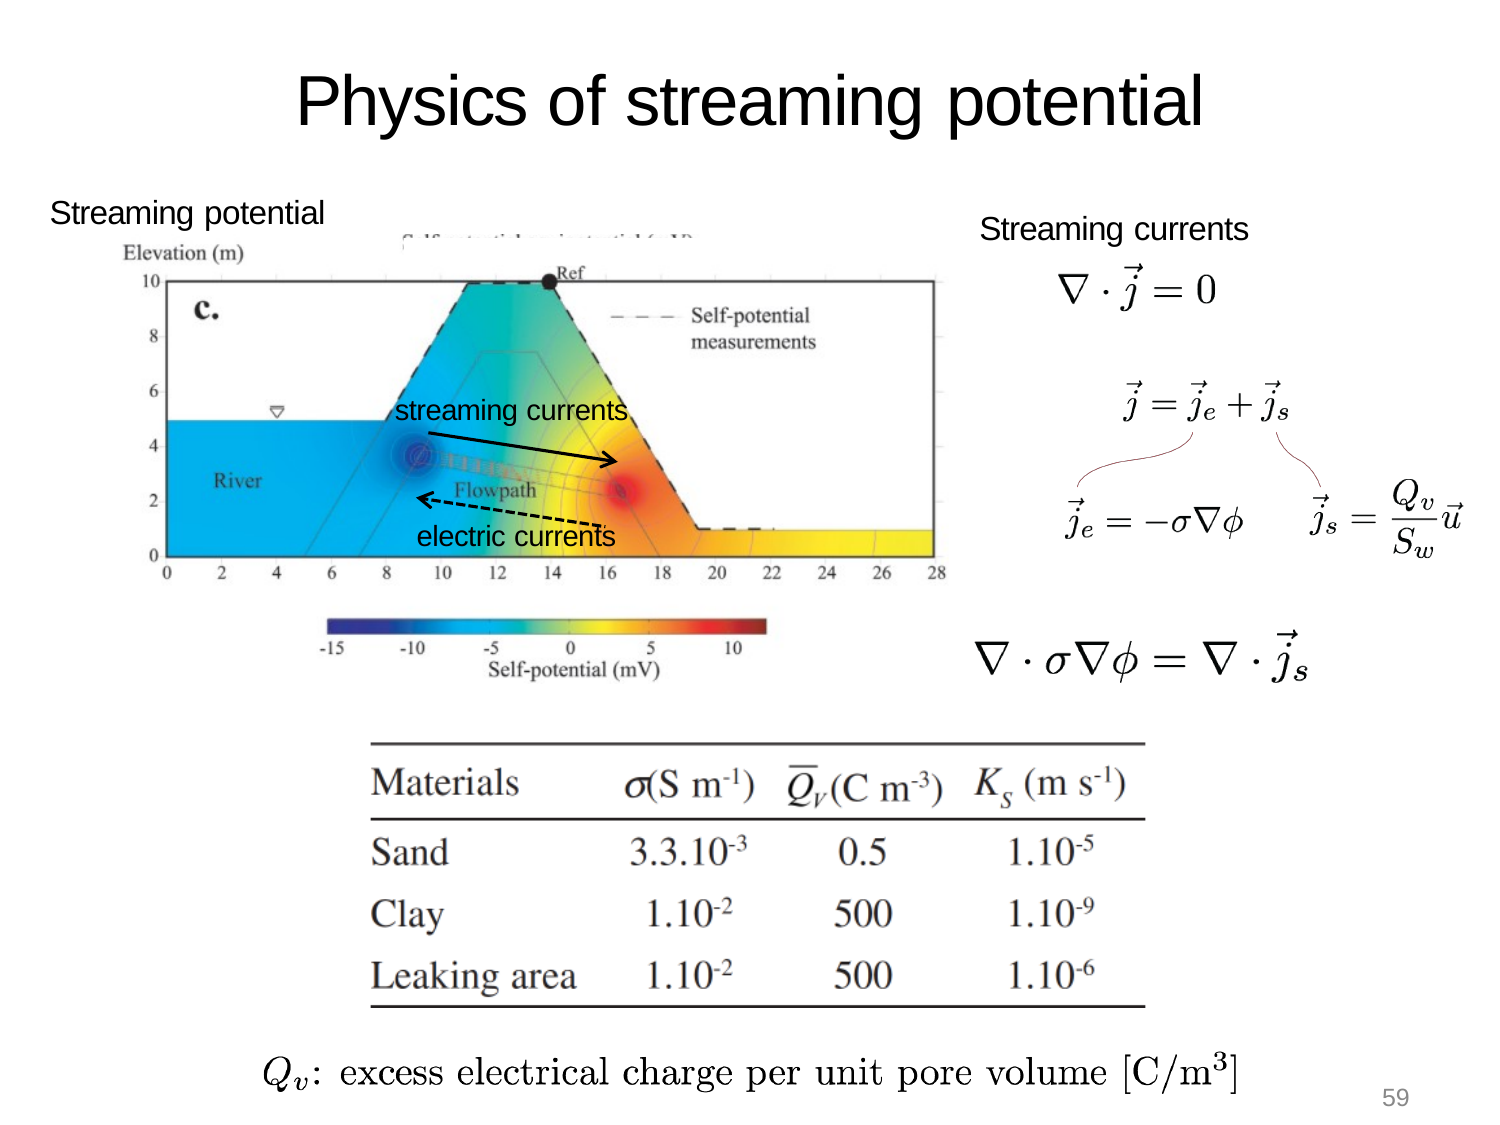

# Physics of streaming potential
Streaming potential
Streaming currents

streaming currents

electric currents

59